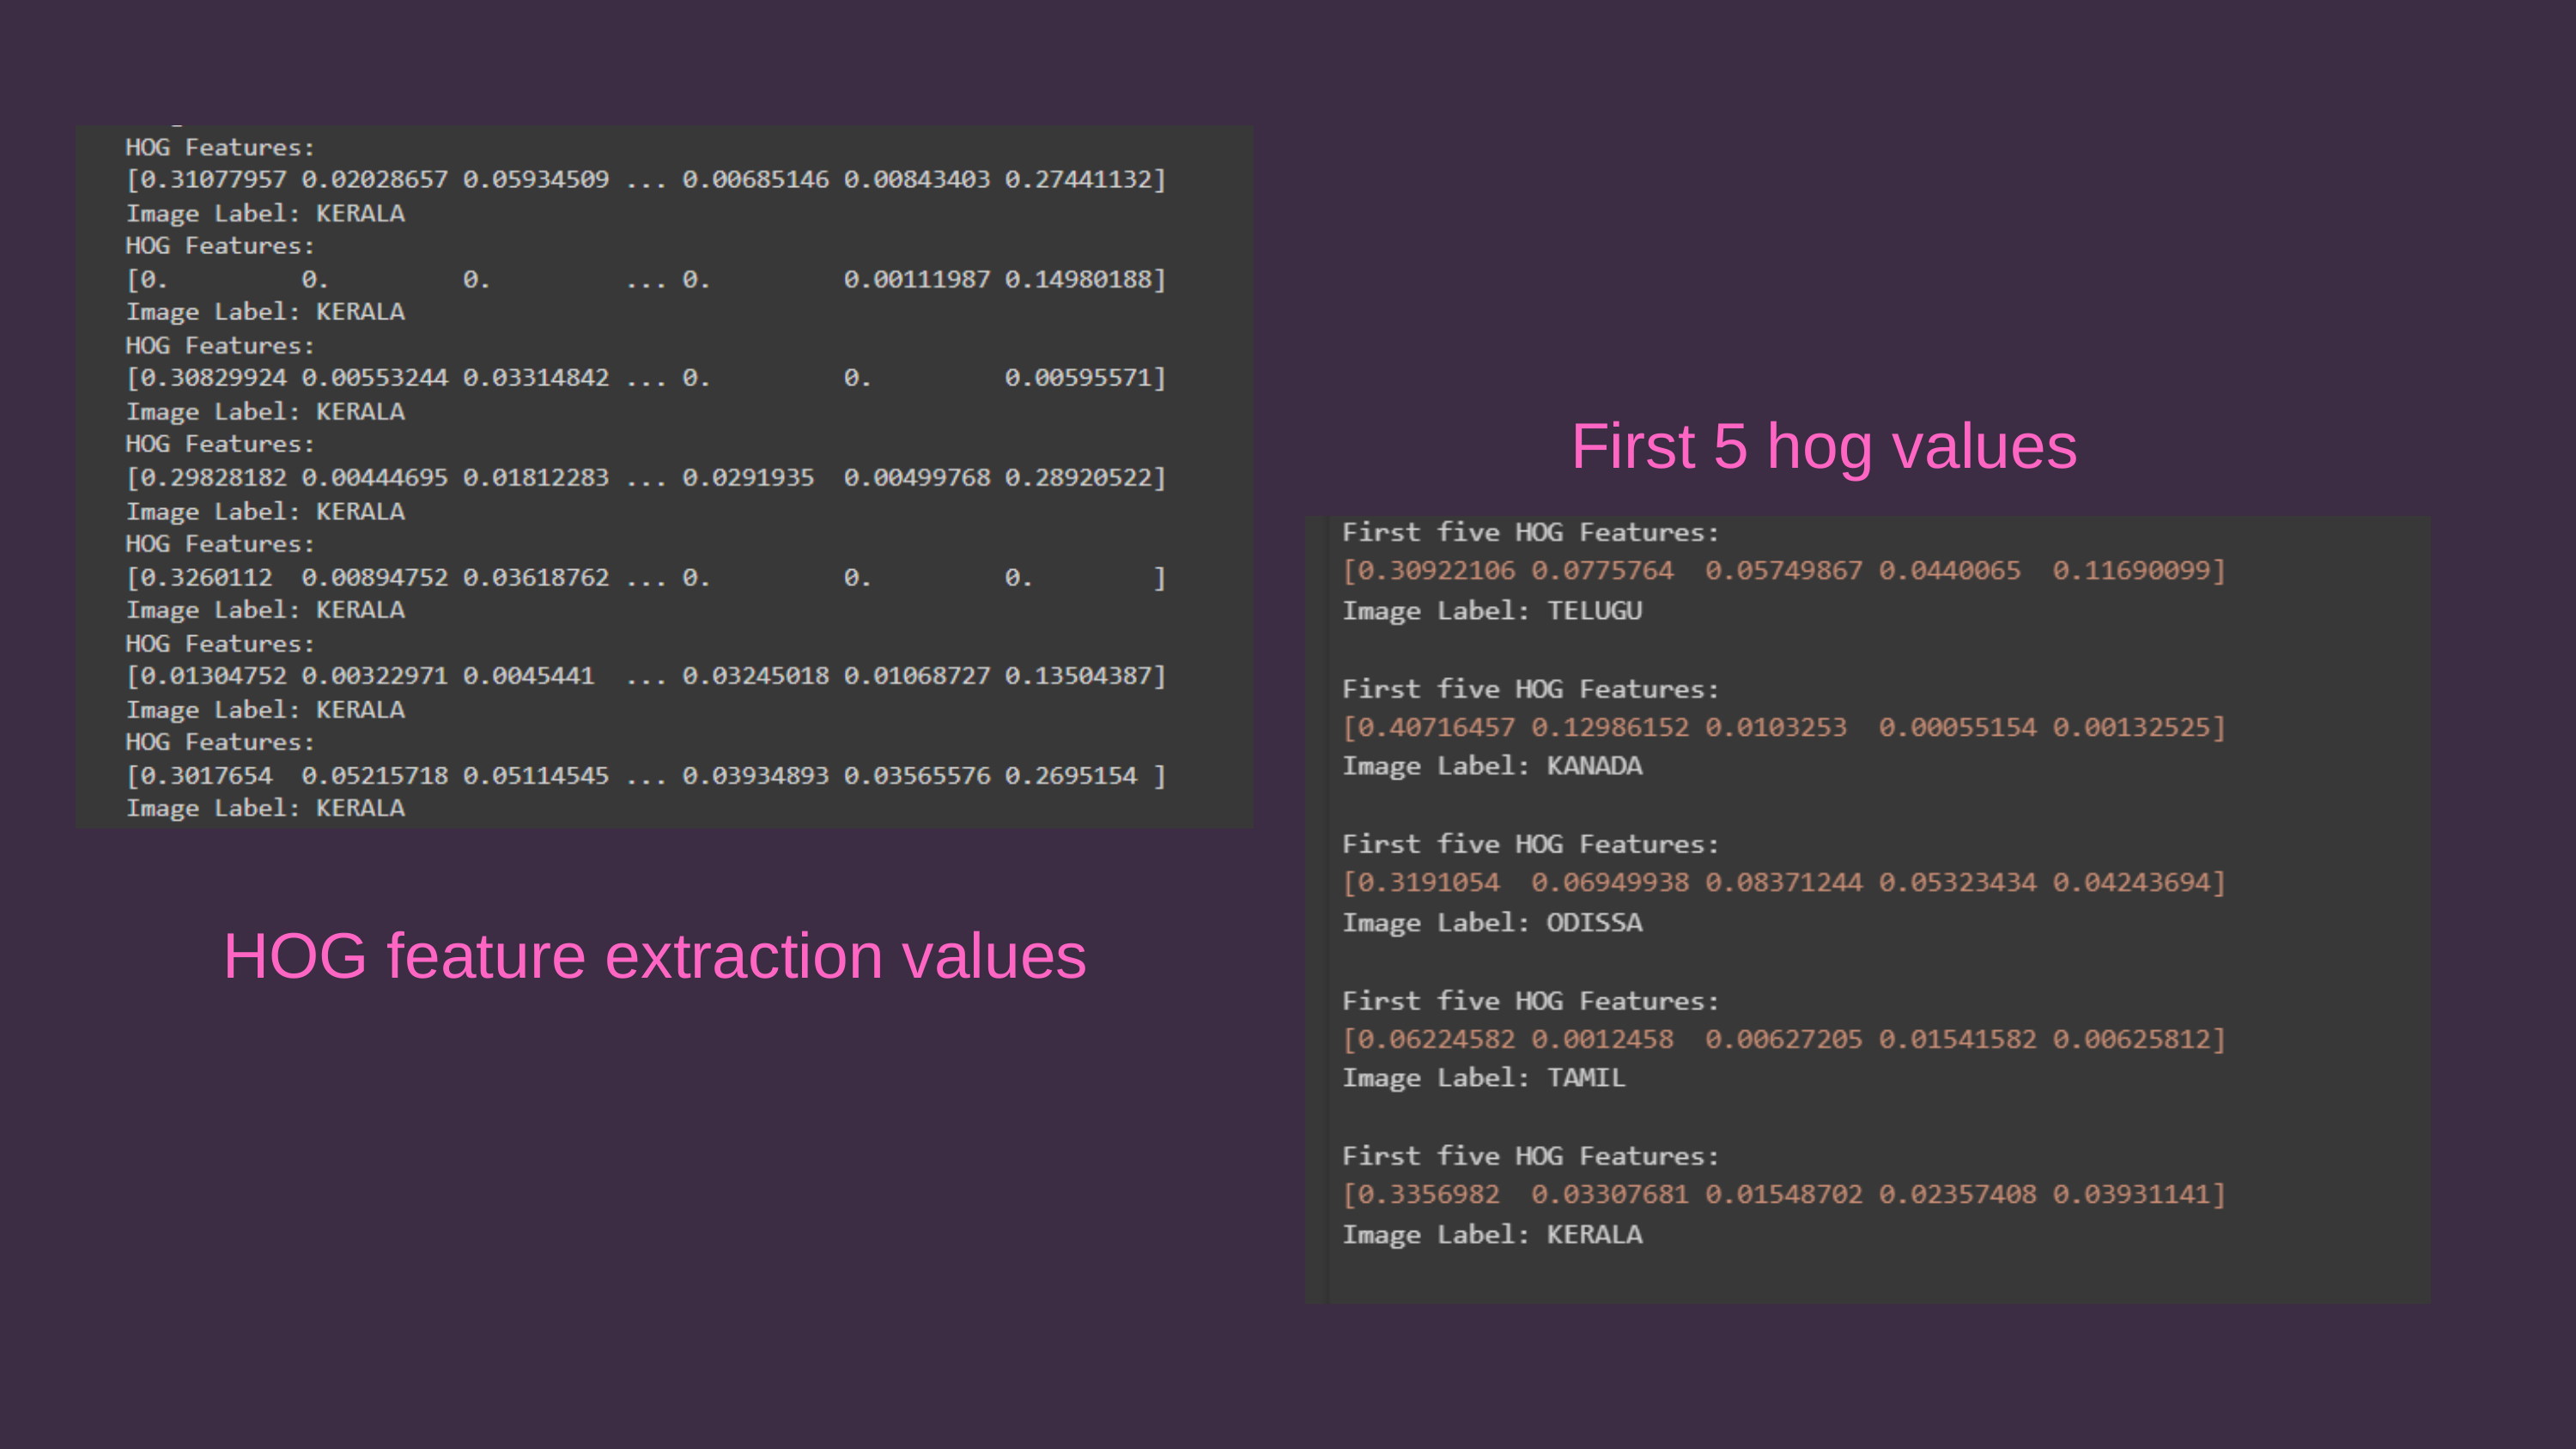

First 5 hog values

HOG feature extraction values